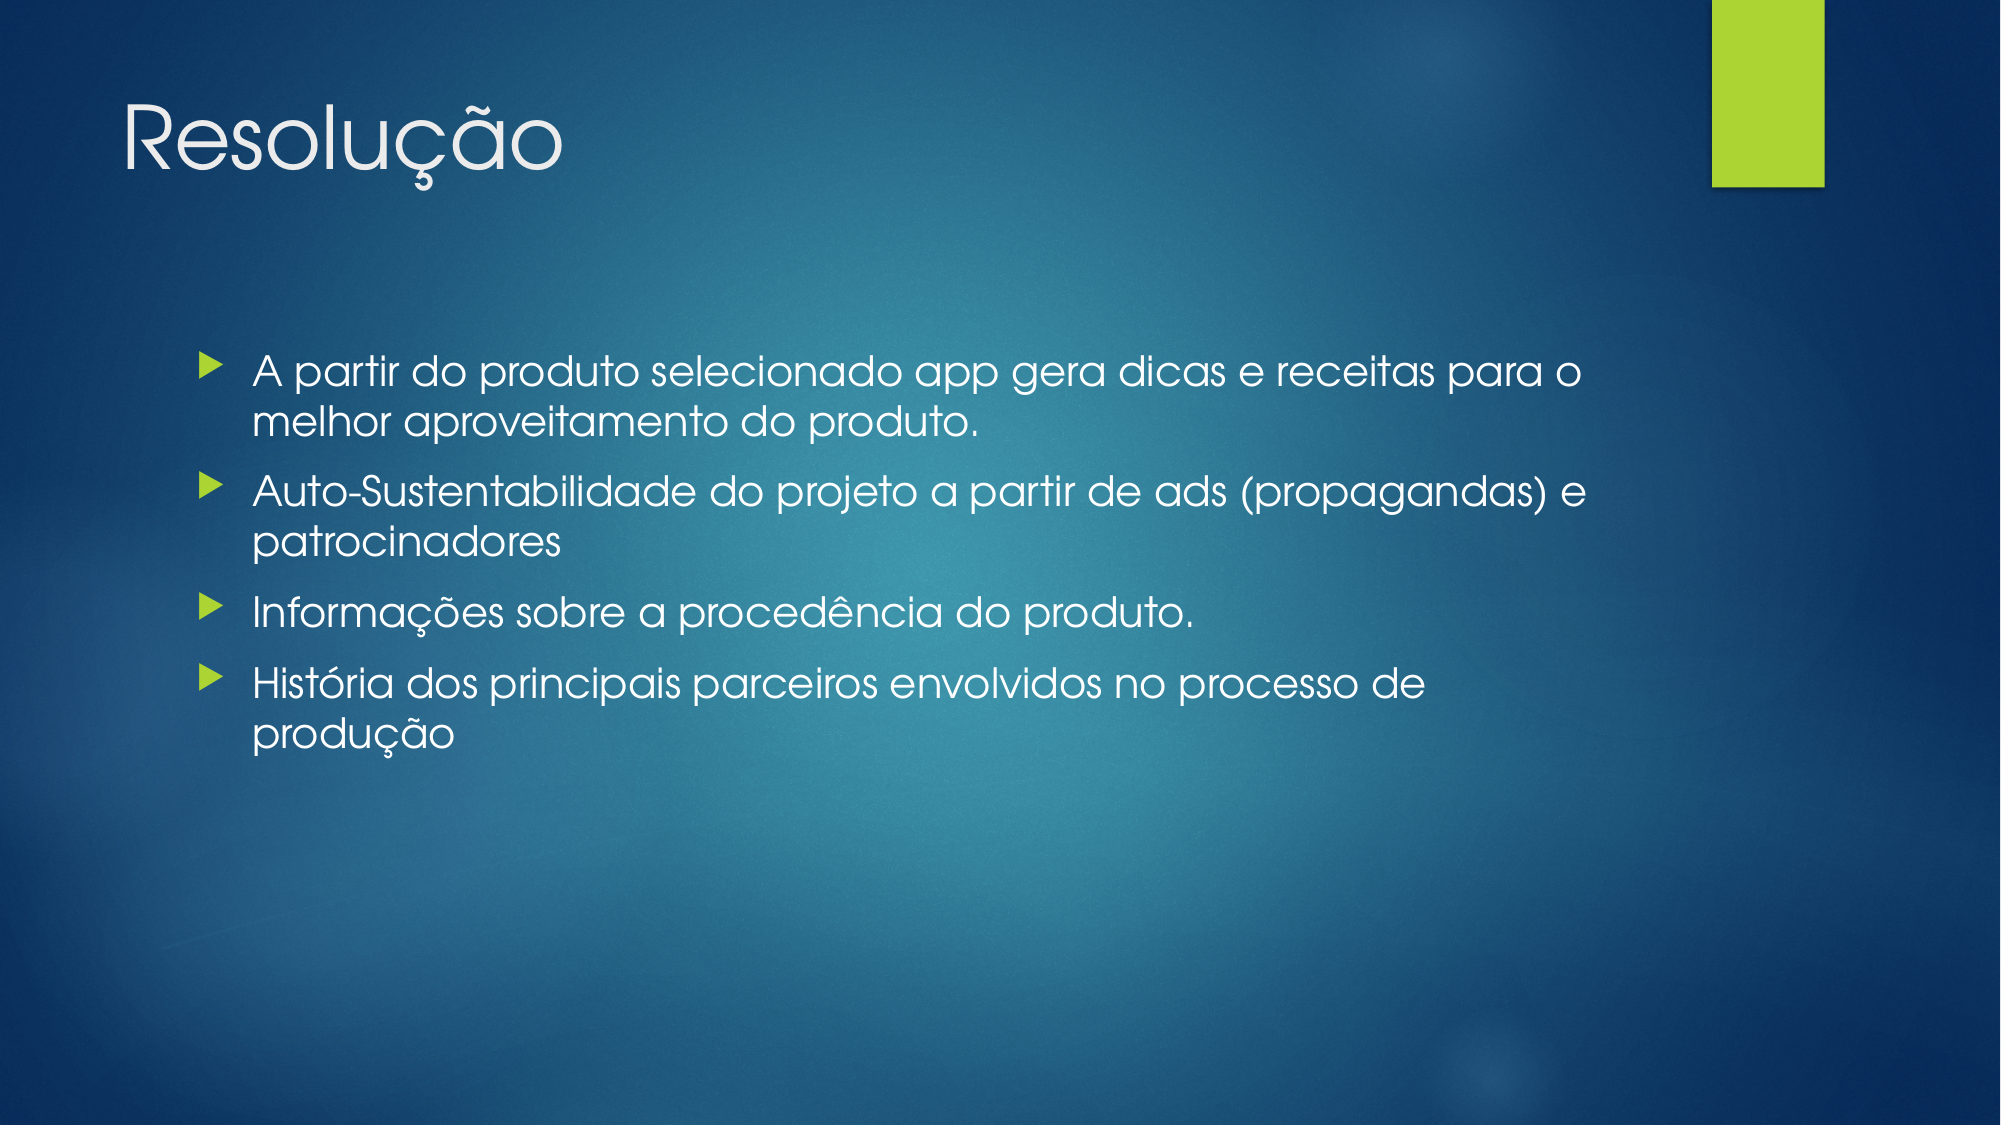

# Resolução
A partir do produto selecionado app gera dicas e receitas para o melhor aproveitamento do produto.
Auto-Sustentabilidade do projeto a partir de ads (propagandas) e patrocinadores
Informações sobre a procedência do produto.
História dos principais parceiros envolvidos no processo de produção